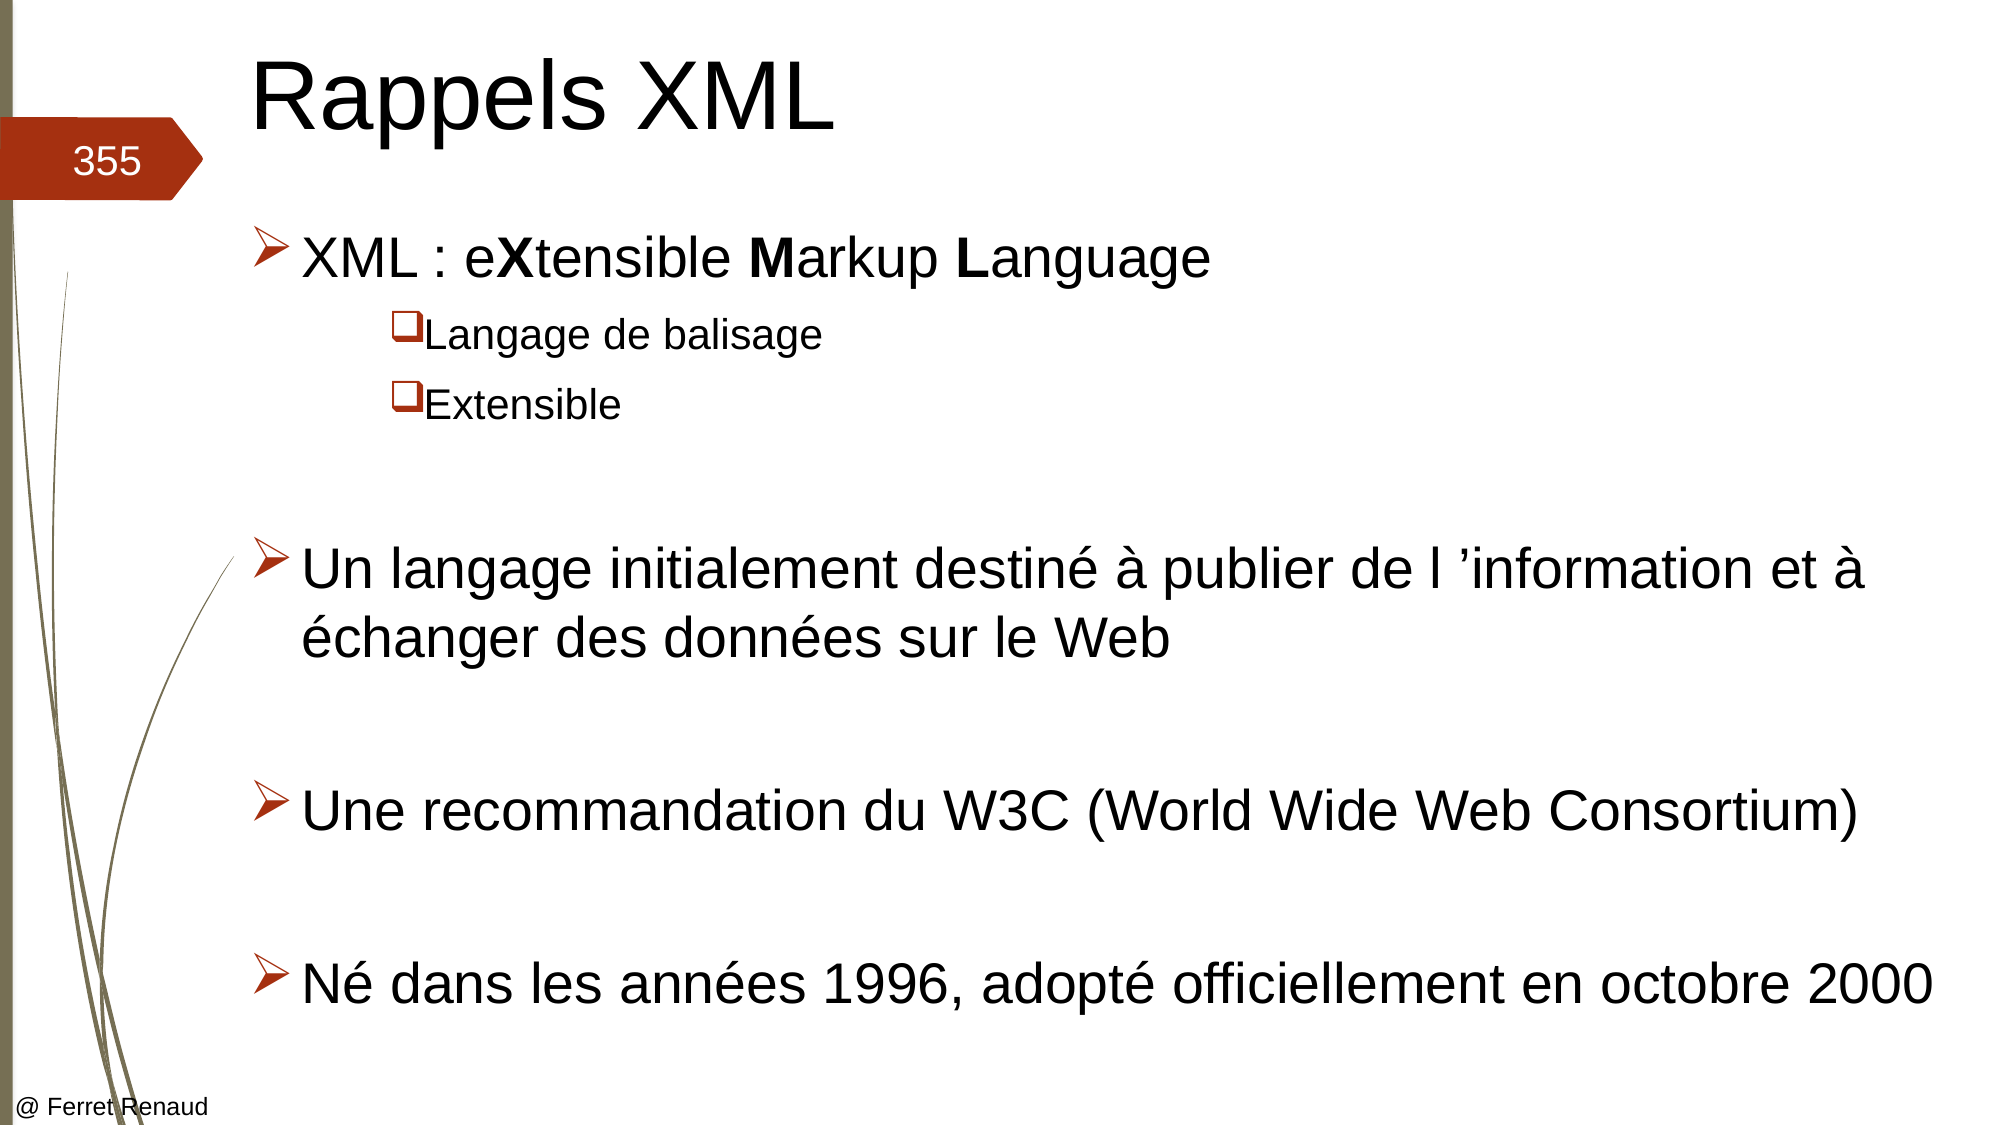

# Rappels XML
355
XML : eXtensible Markup Language
Langage de balisage
Extensible

Un langage initialement destiné à publier de l ’information et à échanger des données sur le Web

Une recommandation du W3C (World Wide Web Consortium)

Né dans les années 1996, adopté officiellement en octobre 2000
@ Ferret Renaud